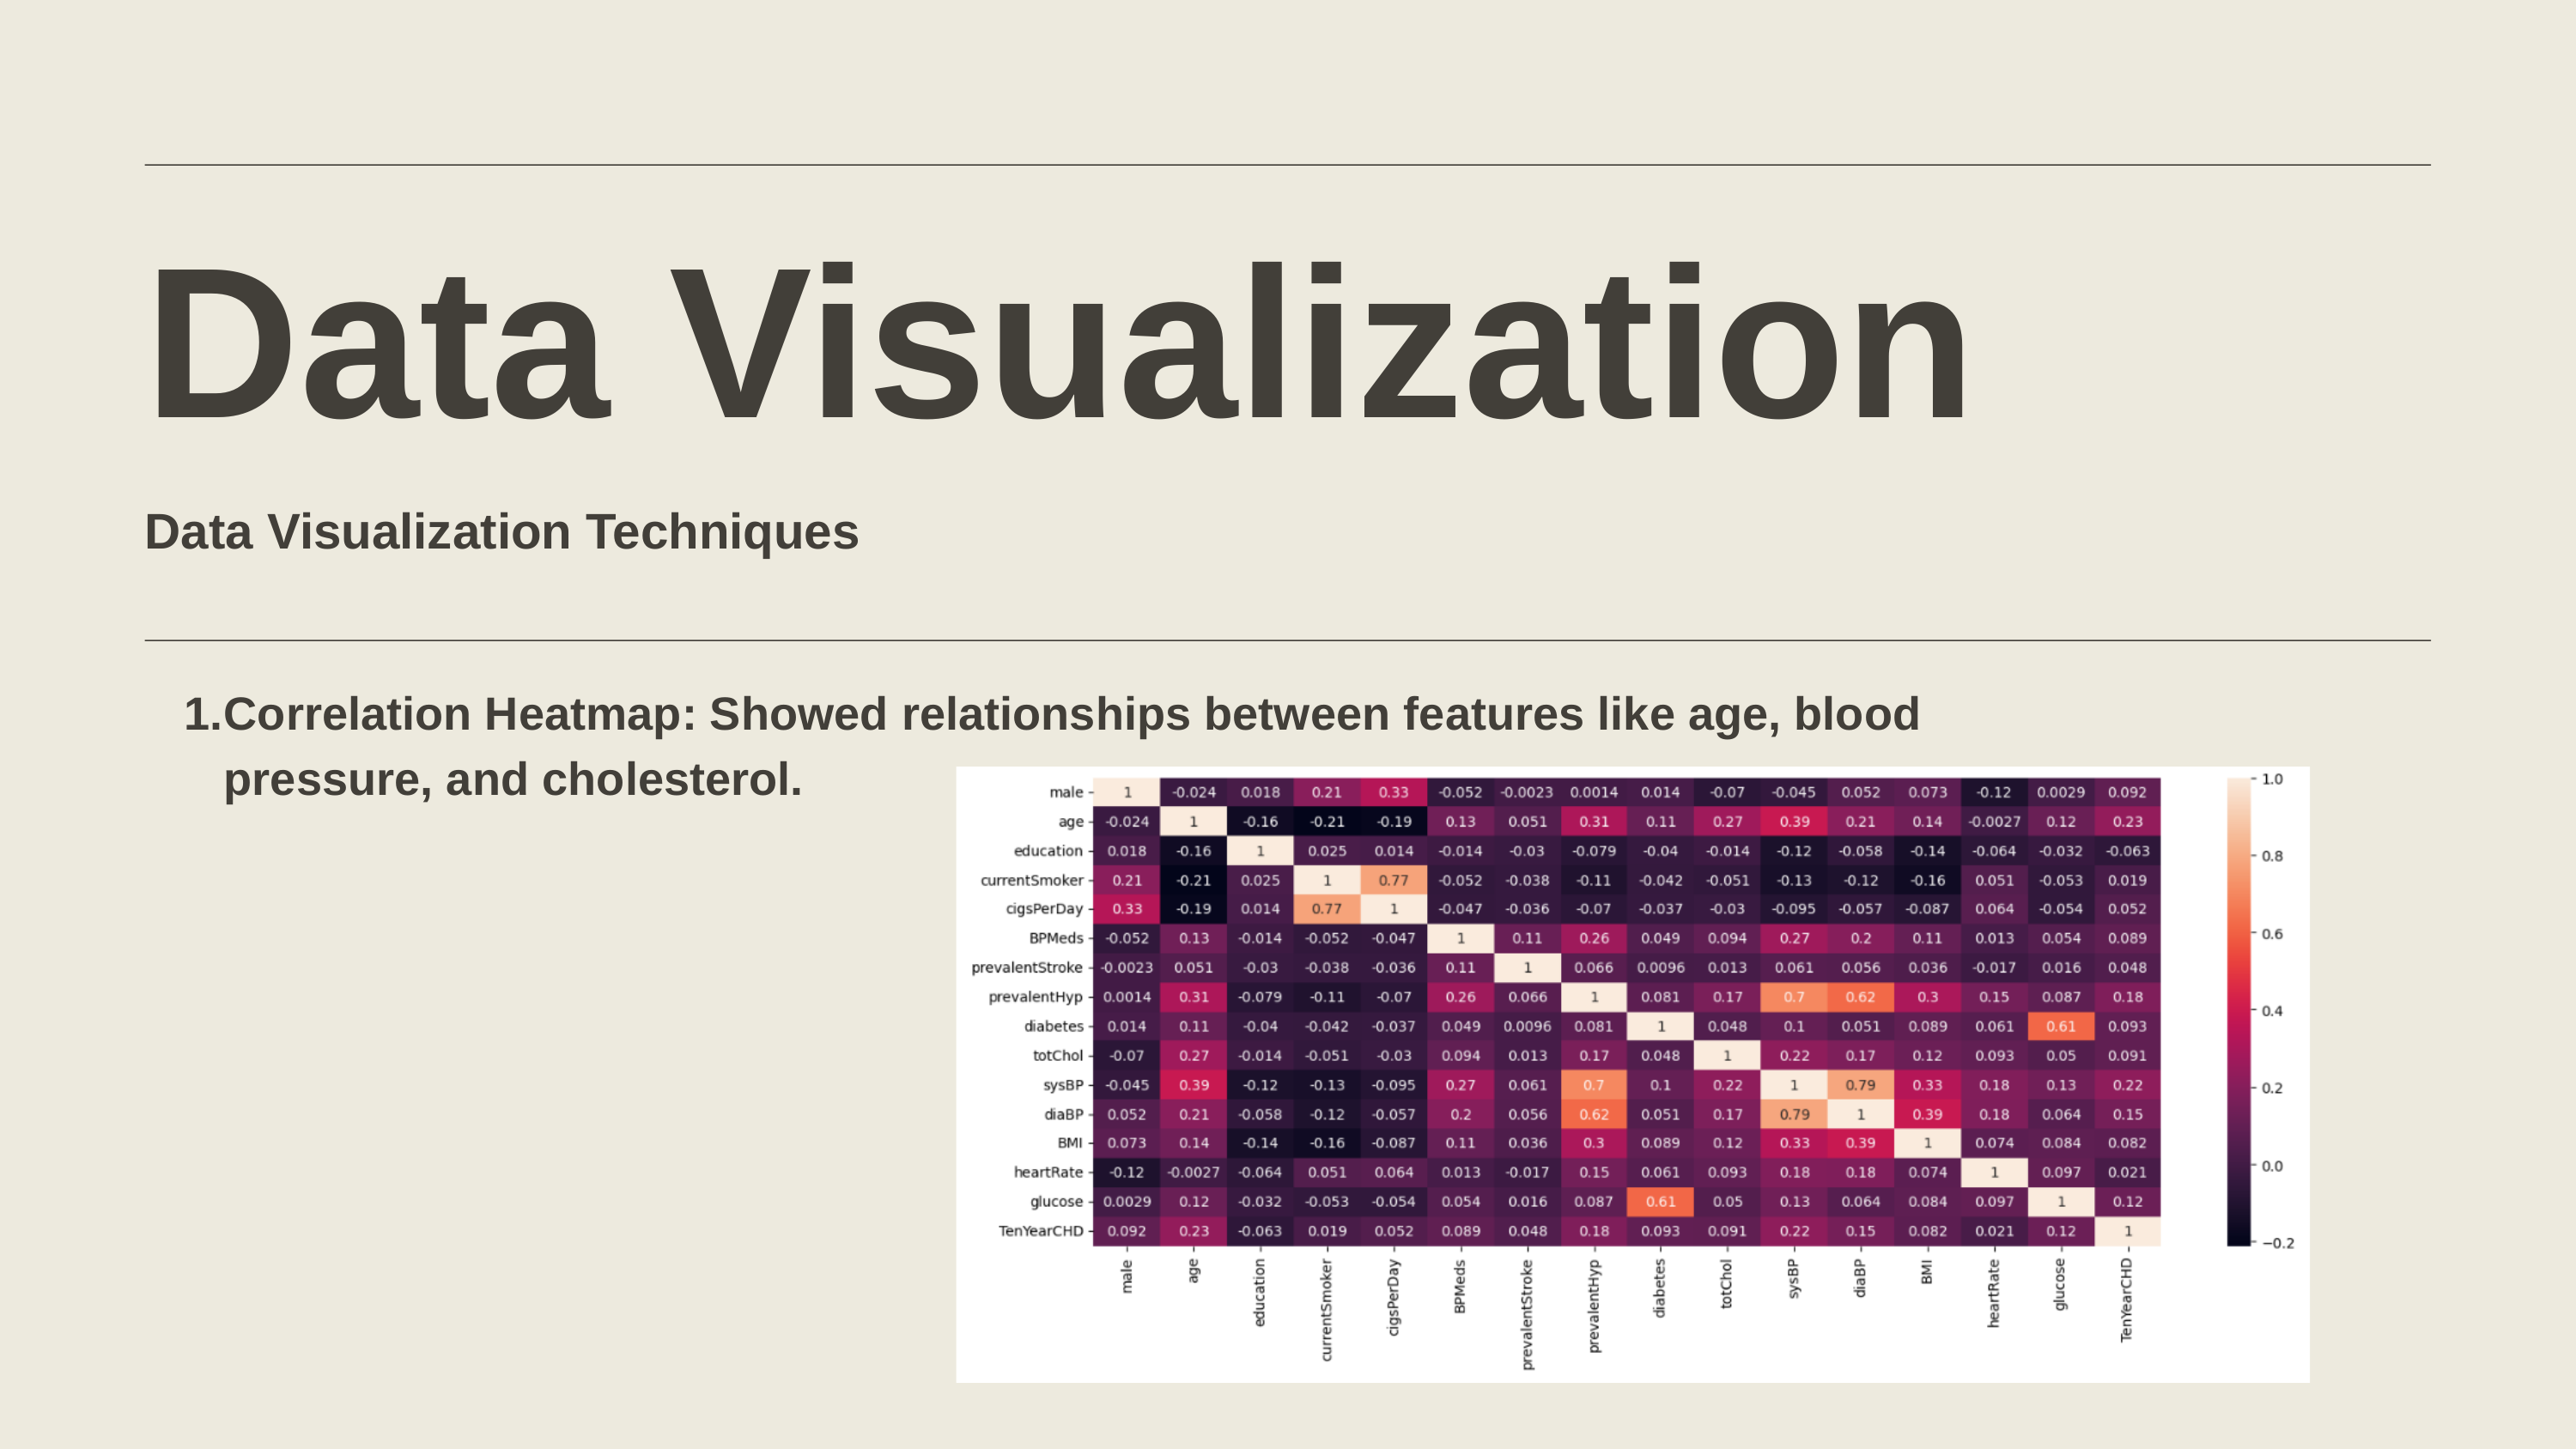

Data Visualization
Data Visualization Techniques
Correlation Heatmap: Showed relationships between features like age, blood pressure, and cholesterol.